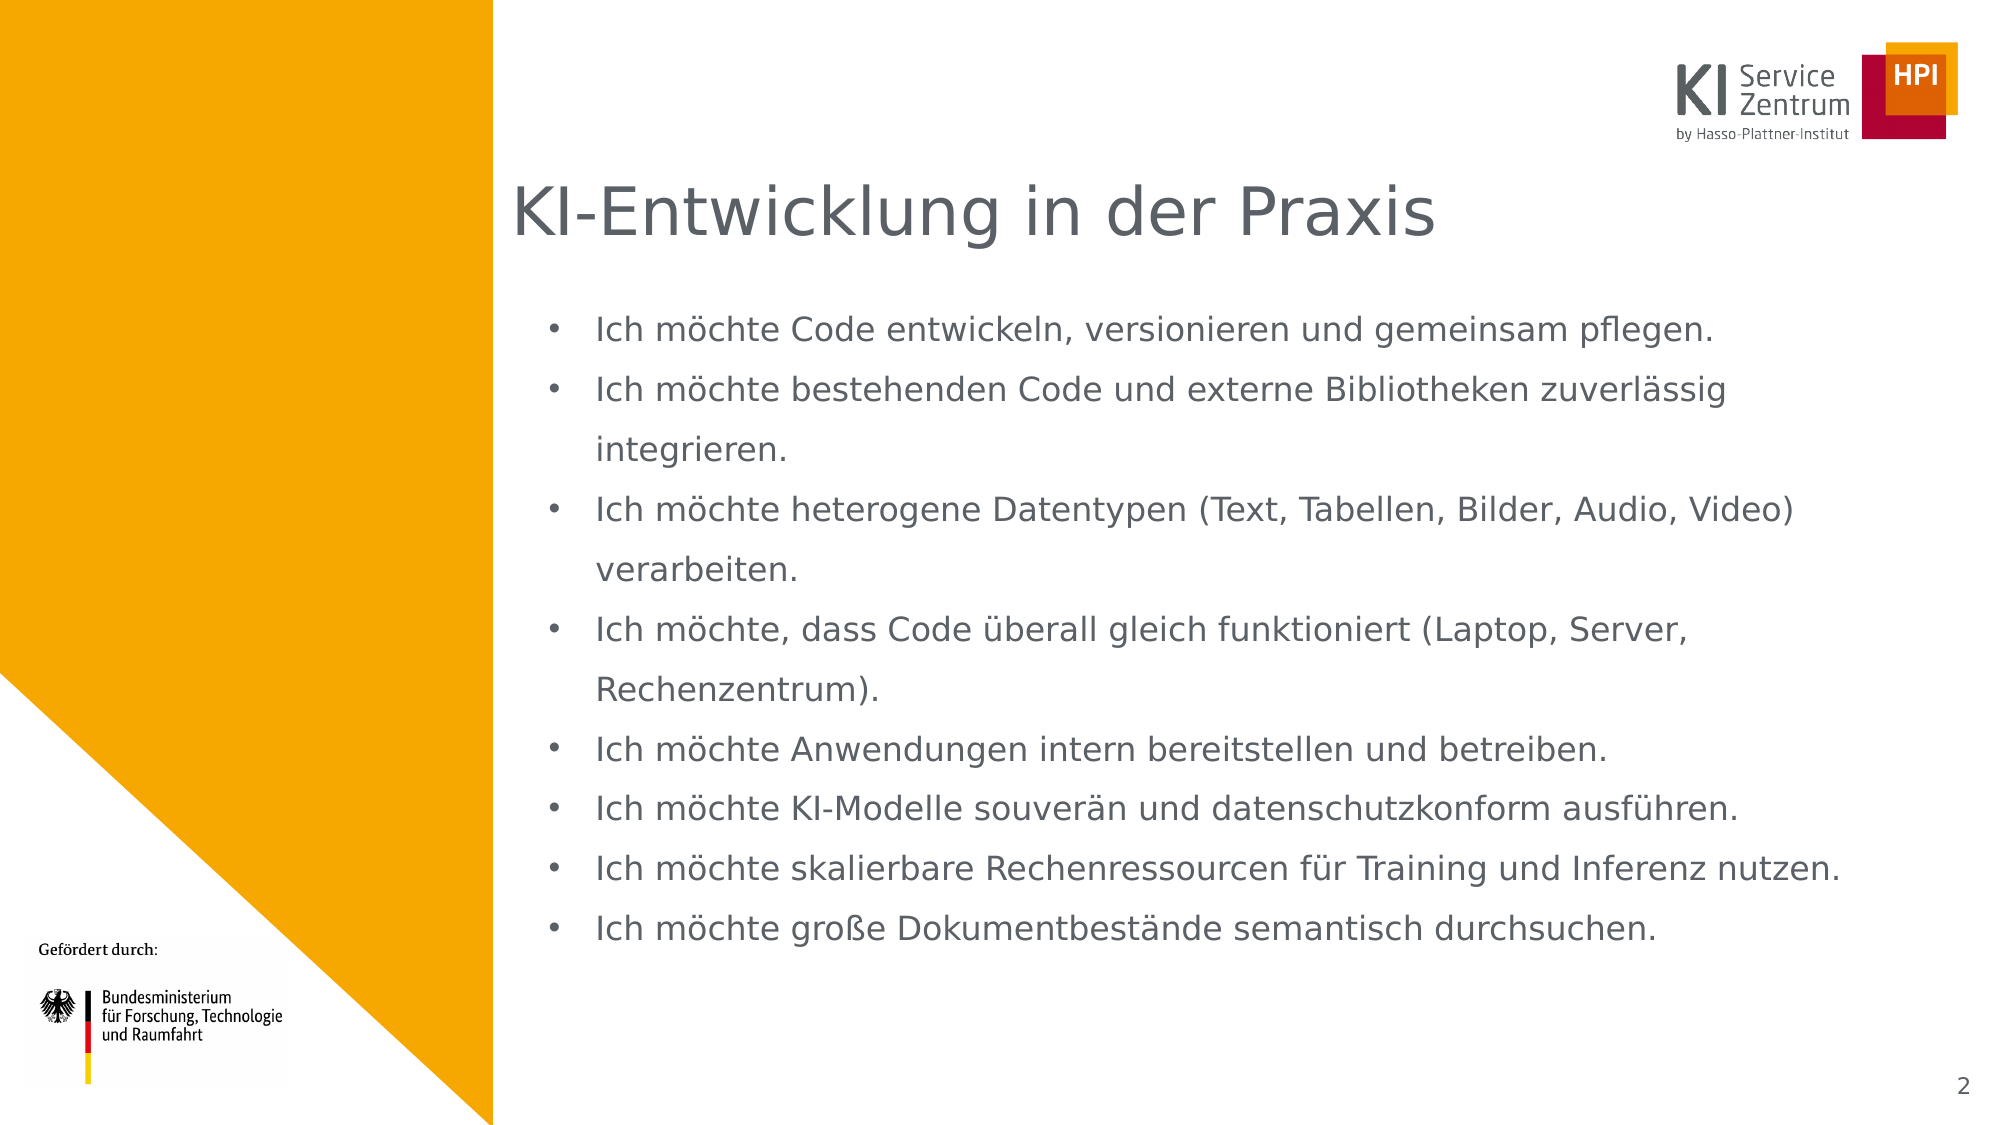

KI-Entwicklung in der Praxis
# Ich möchte Code entwickeln, versionieren und gemeinsam pflegen.
Ich möchte bestehenden Code und externe Bibliotheken zuverlässig integrieren.
Ich möchte heterogene Datentypen (Text, Tabellen, Bilder, Audio, Video) verarbeiten.
Ich möchte, dass Code überall gleich funktioniert (Laptop, Server, Rechenzentrum).
Ich möchte Anwendungen intern bereitstellen und betreiben.
Ich möchte KI-Modelle souverän und datenschutzkonform ausführen.
Ich möchte skalierbare Rechenressourcen für Training und Inferenz nutzen.
Ich möchte große Dokumentbestände semantisch durchsuchen.
2